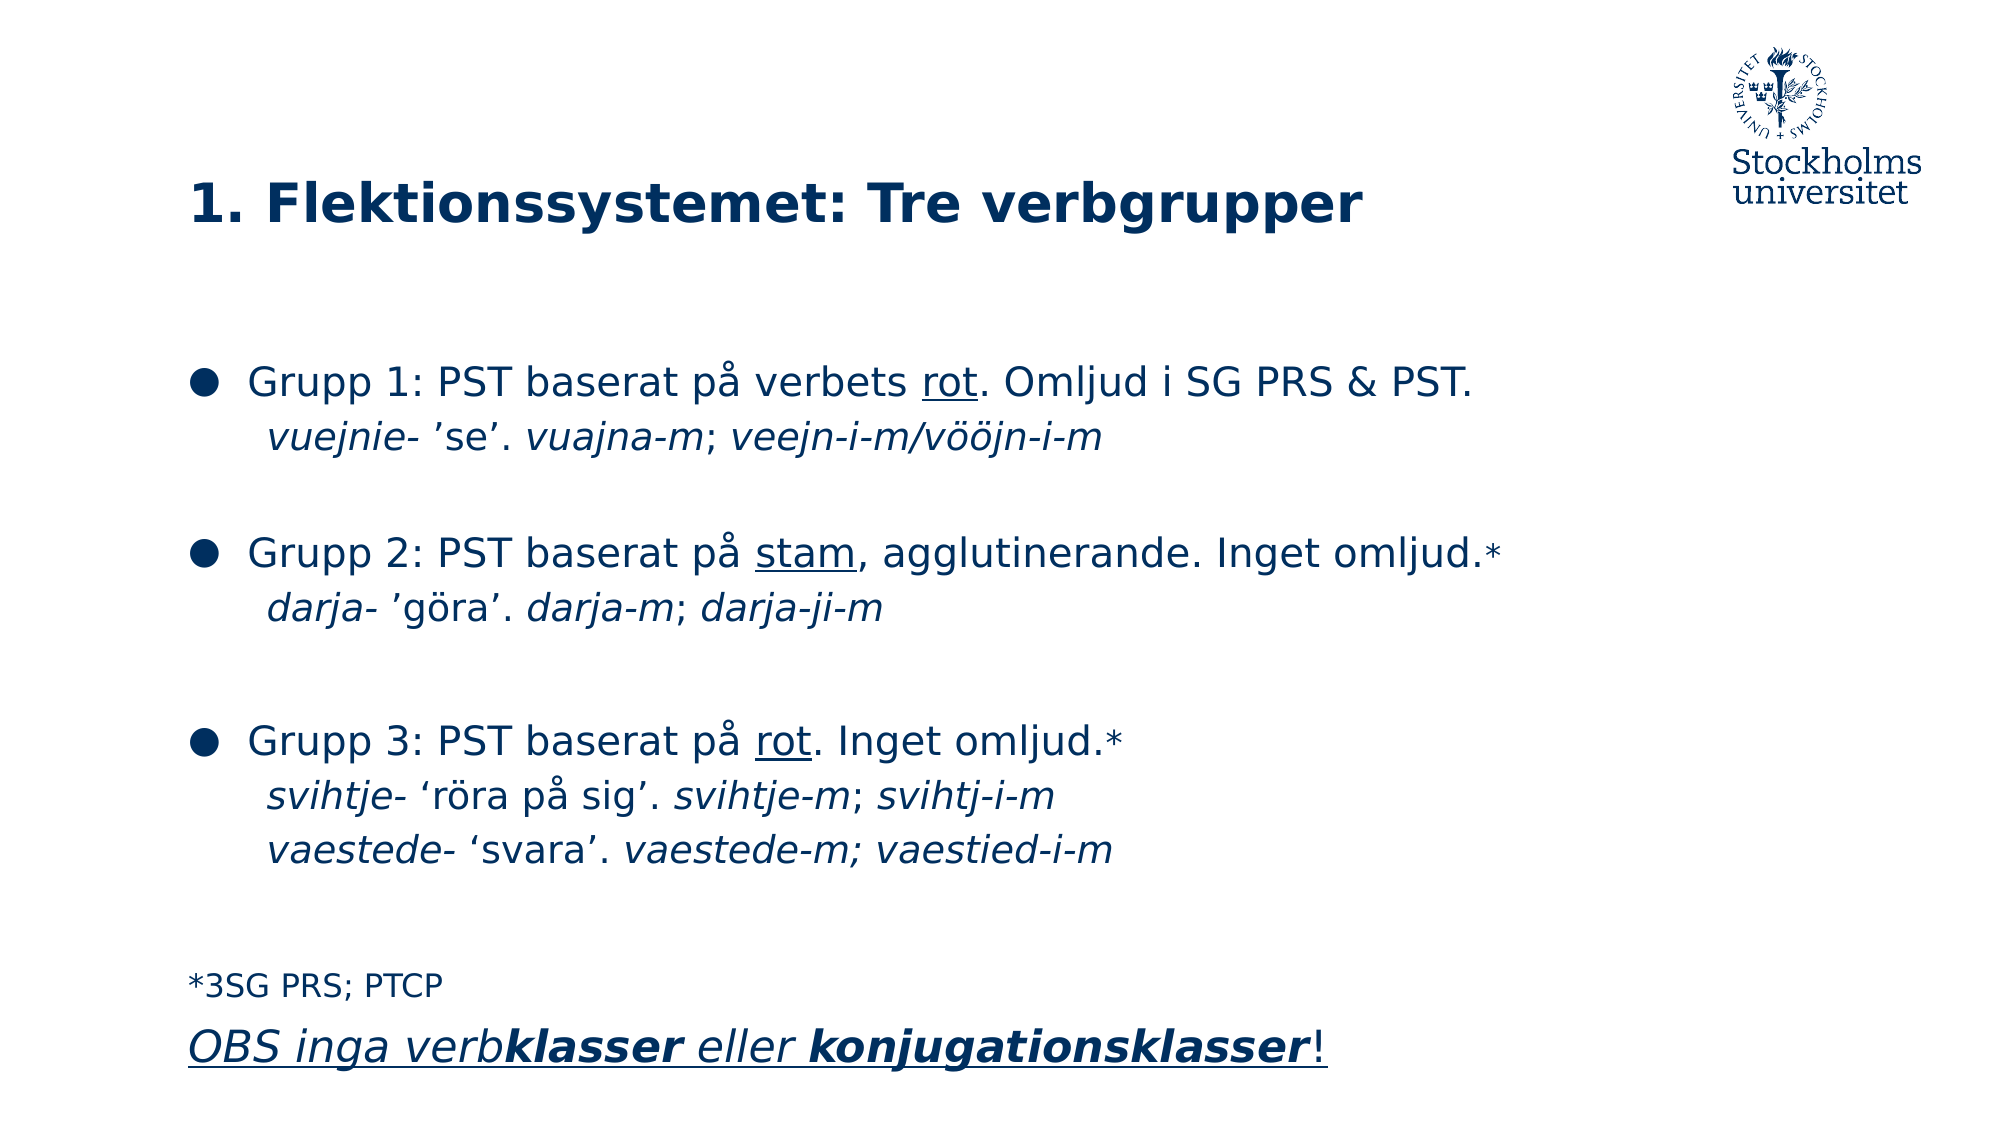

# 1. Flektionssystemet: Tre verbgrupper
Grupp 1: PST baserat på verbets rot. Omljud i SG PRS & PST.
vuejnie- ’se’. vuajna-m; veejn-i-m/vööjn-i-m

Grupp 2: PST baserat på stam, agglutinerande. Inget omljud.*
darja- ’göra’. darja-m; darja-ji-m

Grupp 3: PST baserat på rot. Inget omljud.*
svihtje- ‘röra på sig’. svihtje-m; svihtj-i-m
vaestede- ‘svara’. vaestede-m; vaestied-i-m

*3SG PRS; PTCP
OBS inga verbklasser eller konjugationsklasser!